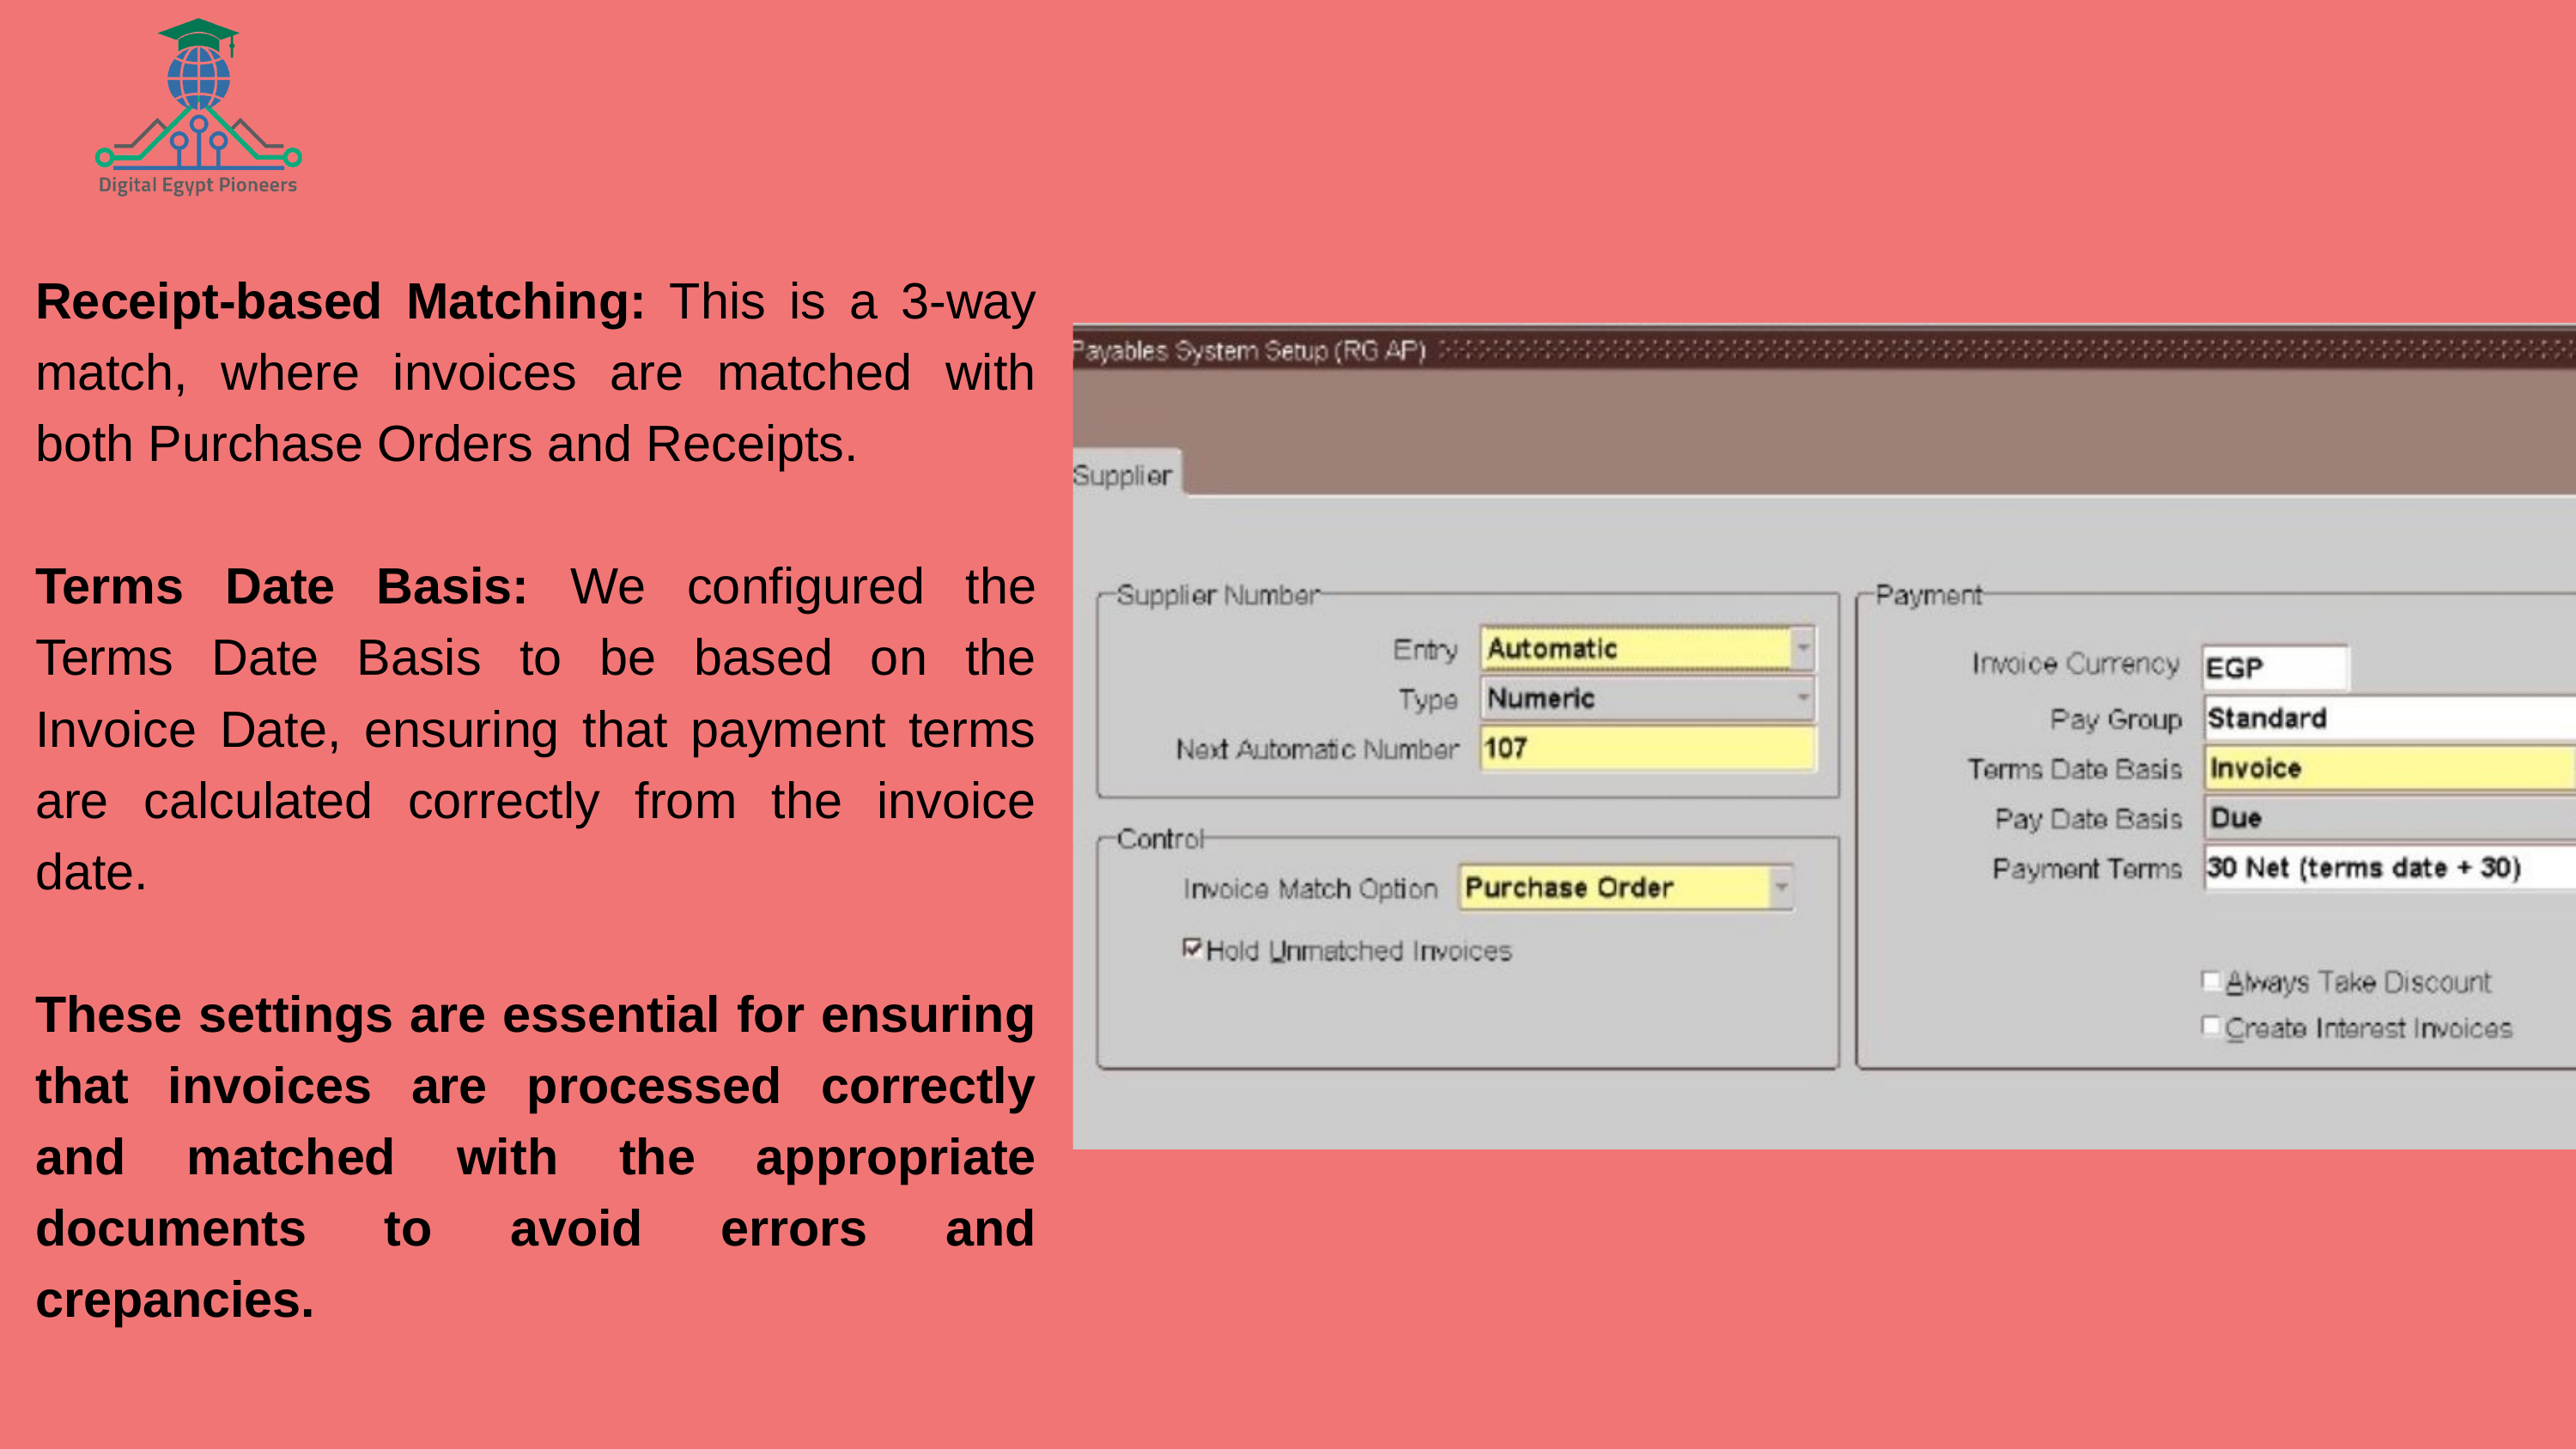

Receipt-based Matching: This is a 3-way match, where invoices are matched with both Purchase Orders and Receipts.

Terms Date Basis: We configured the Terms Date Basis to be based on the Invoice Date, ensuring that payment terms are calculated correctly from the invoice date.

These settings are essential for ensuring that invoices are processed correctly and matched with the appropriate documents to avoid errors and crepancies.